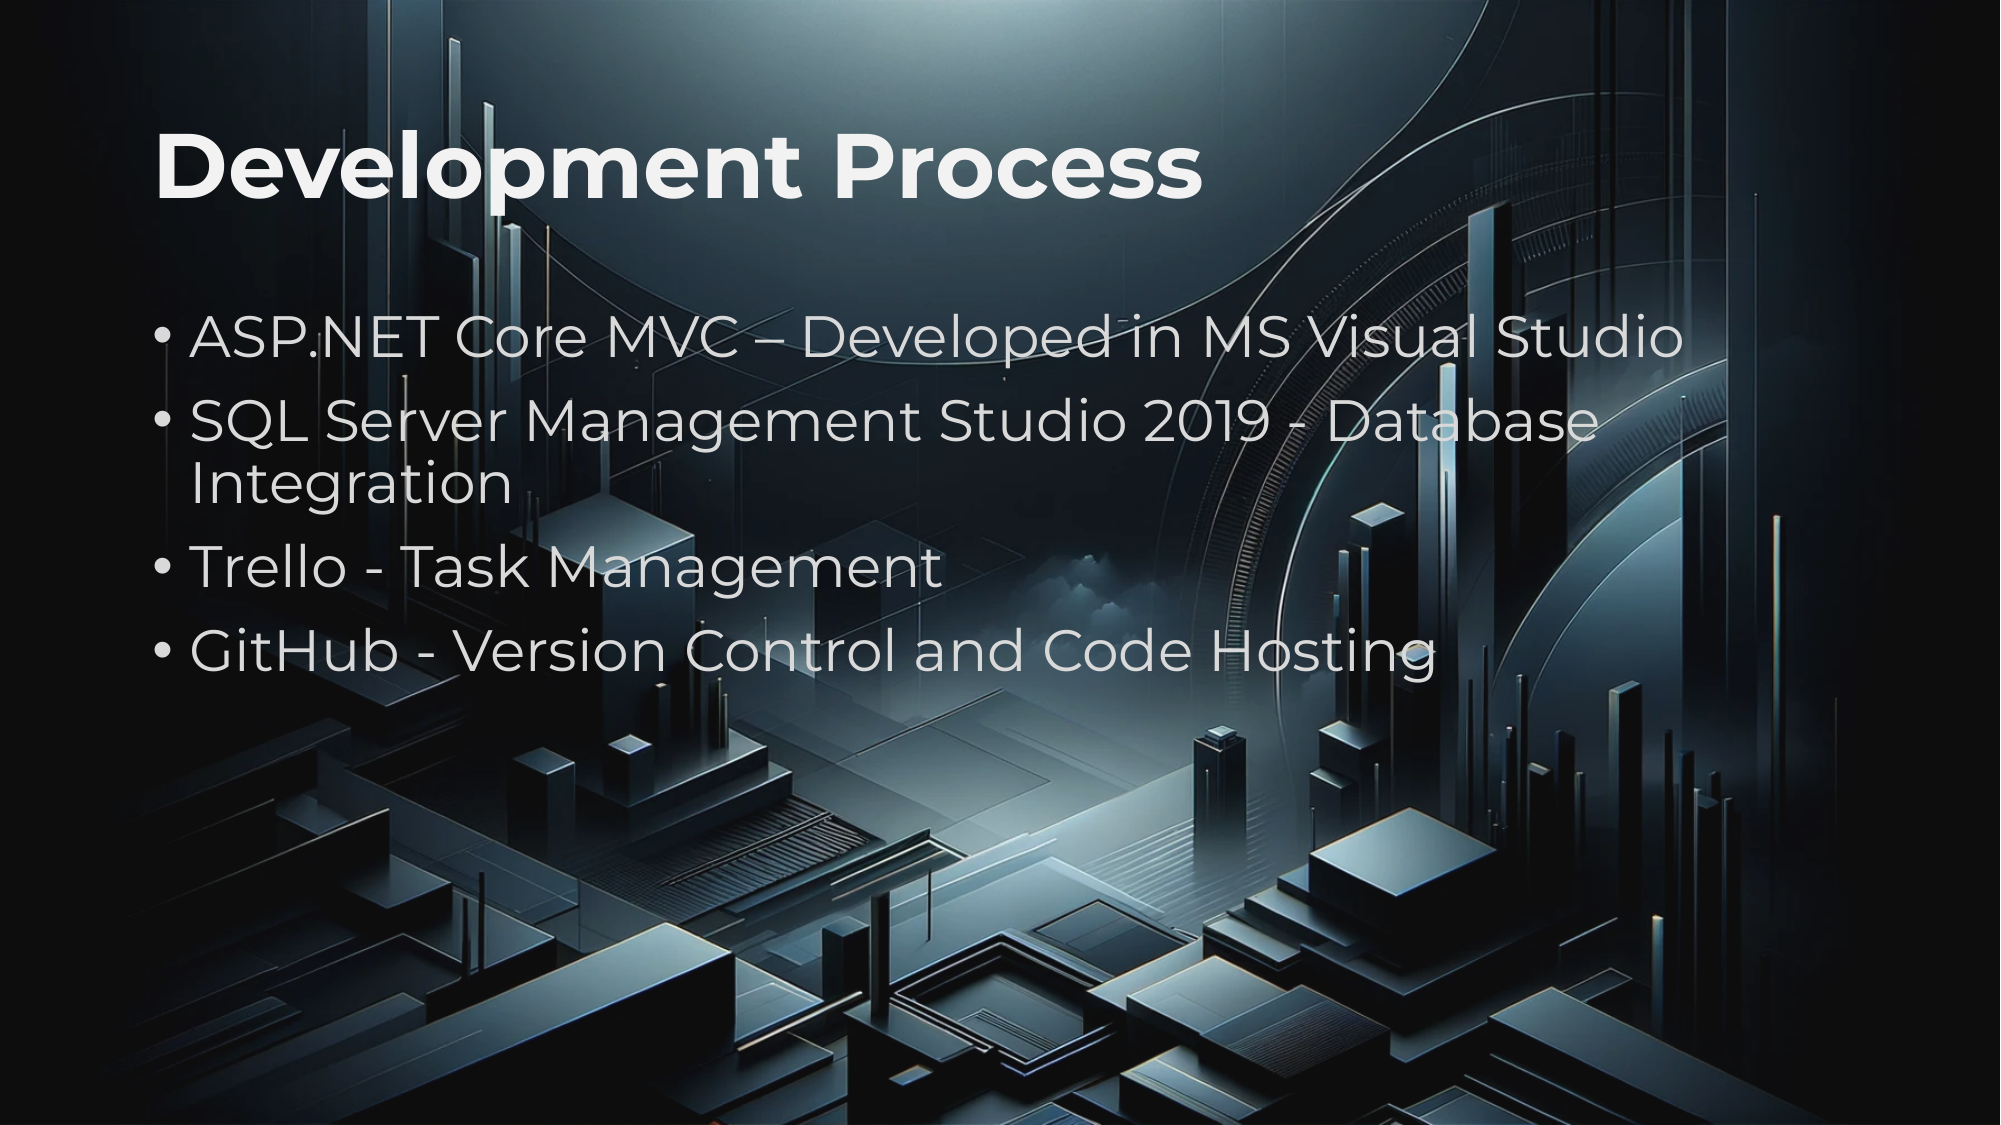

# Development Process
ASP.NET Core MVC – Developed in MS Visual Studio
SQL Server Management Studio 2019 - Database Integration
Trello - Task Management
GitHub - Version Control and Code Hosting